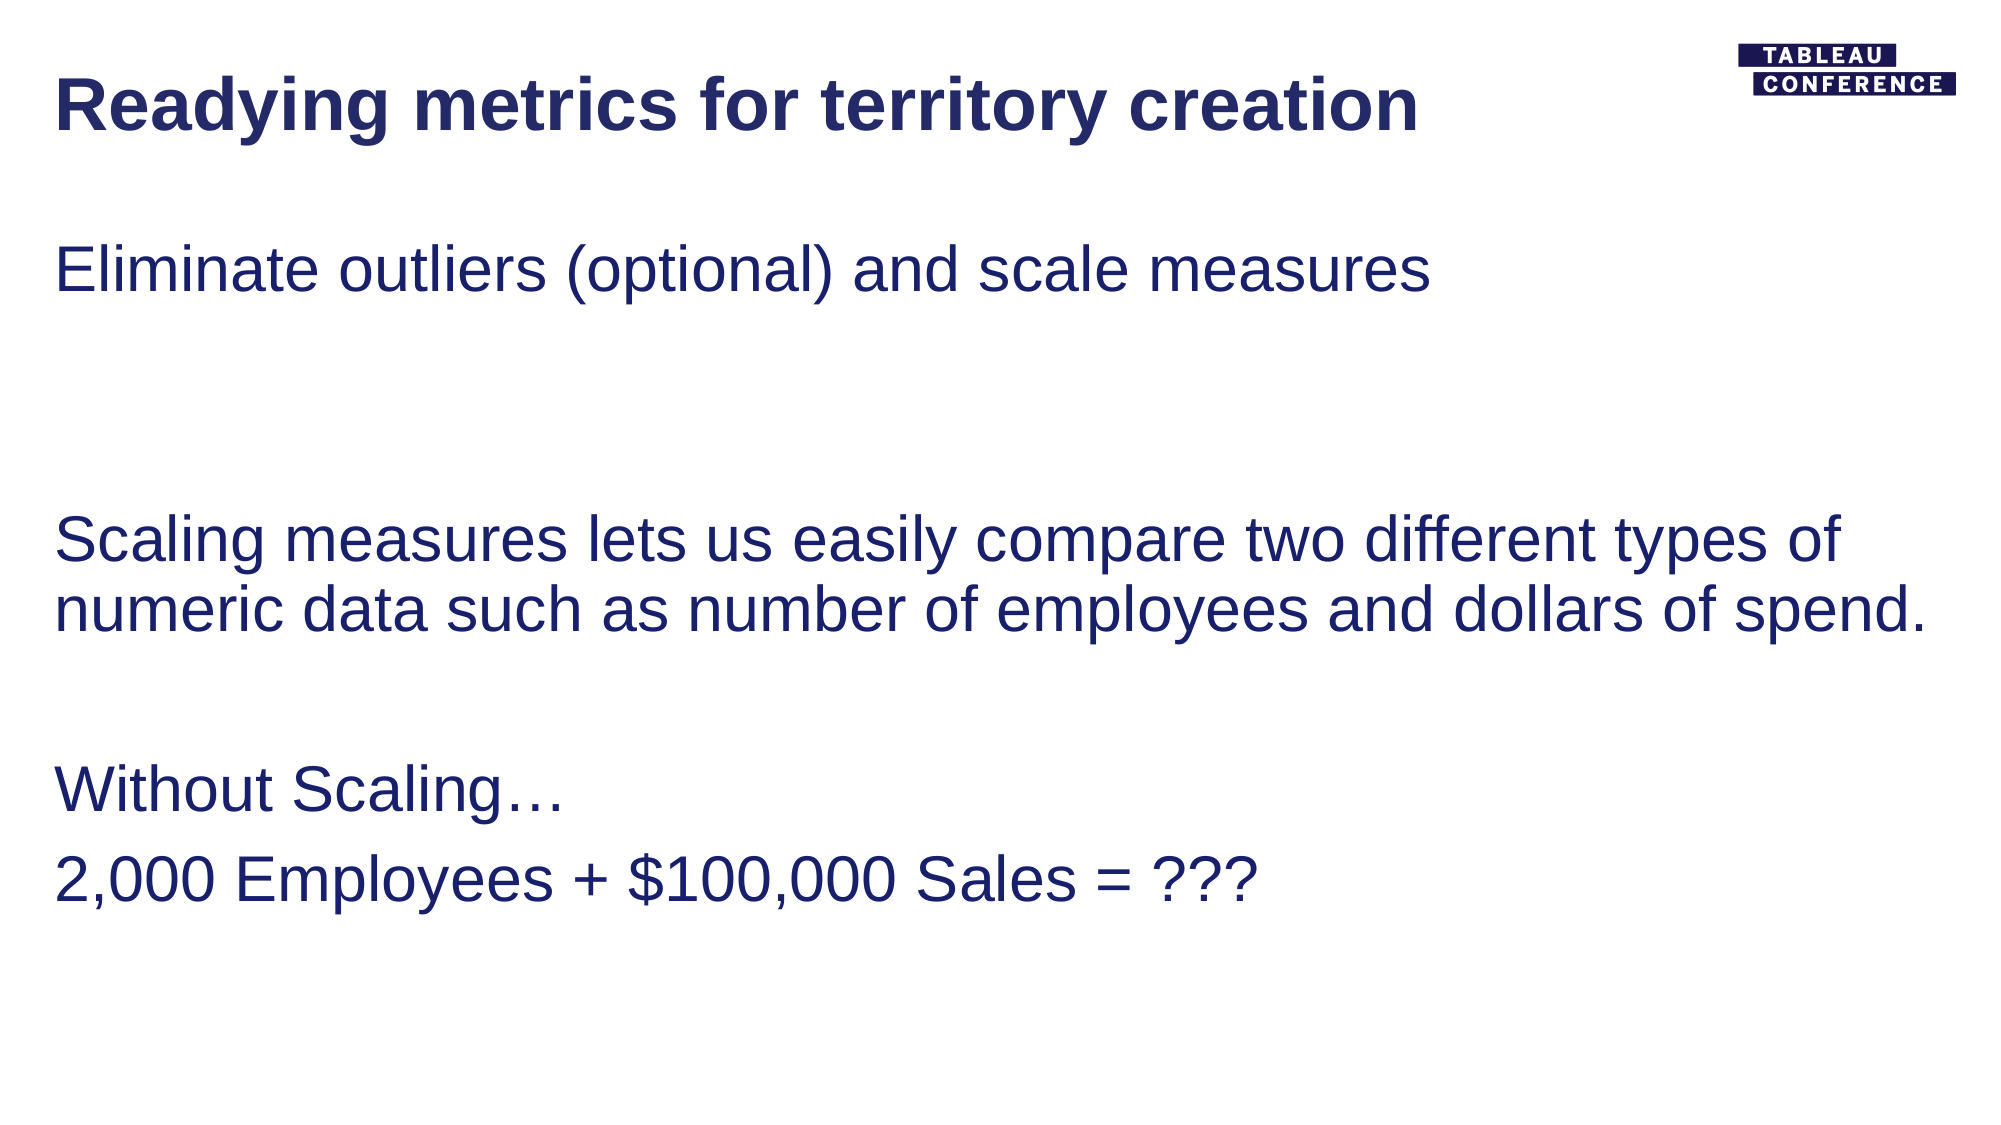

# Readying metrics for territory creation
Eliminate outliers (optional) and scale measures

Scaling measures lets us easily compare two different types of numeric data such as number of employees and dollars of spend.

Without Scaling…
2,000 Employees + $100,000 Sales = ???